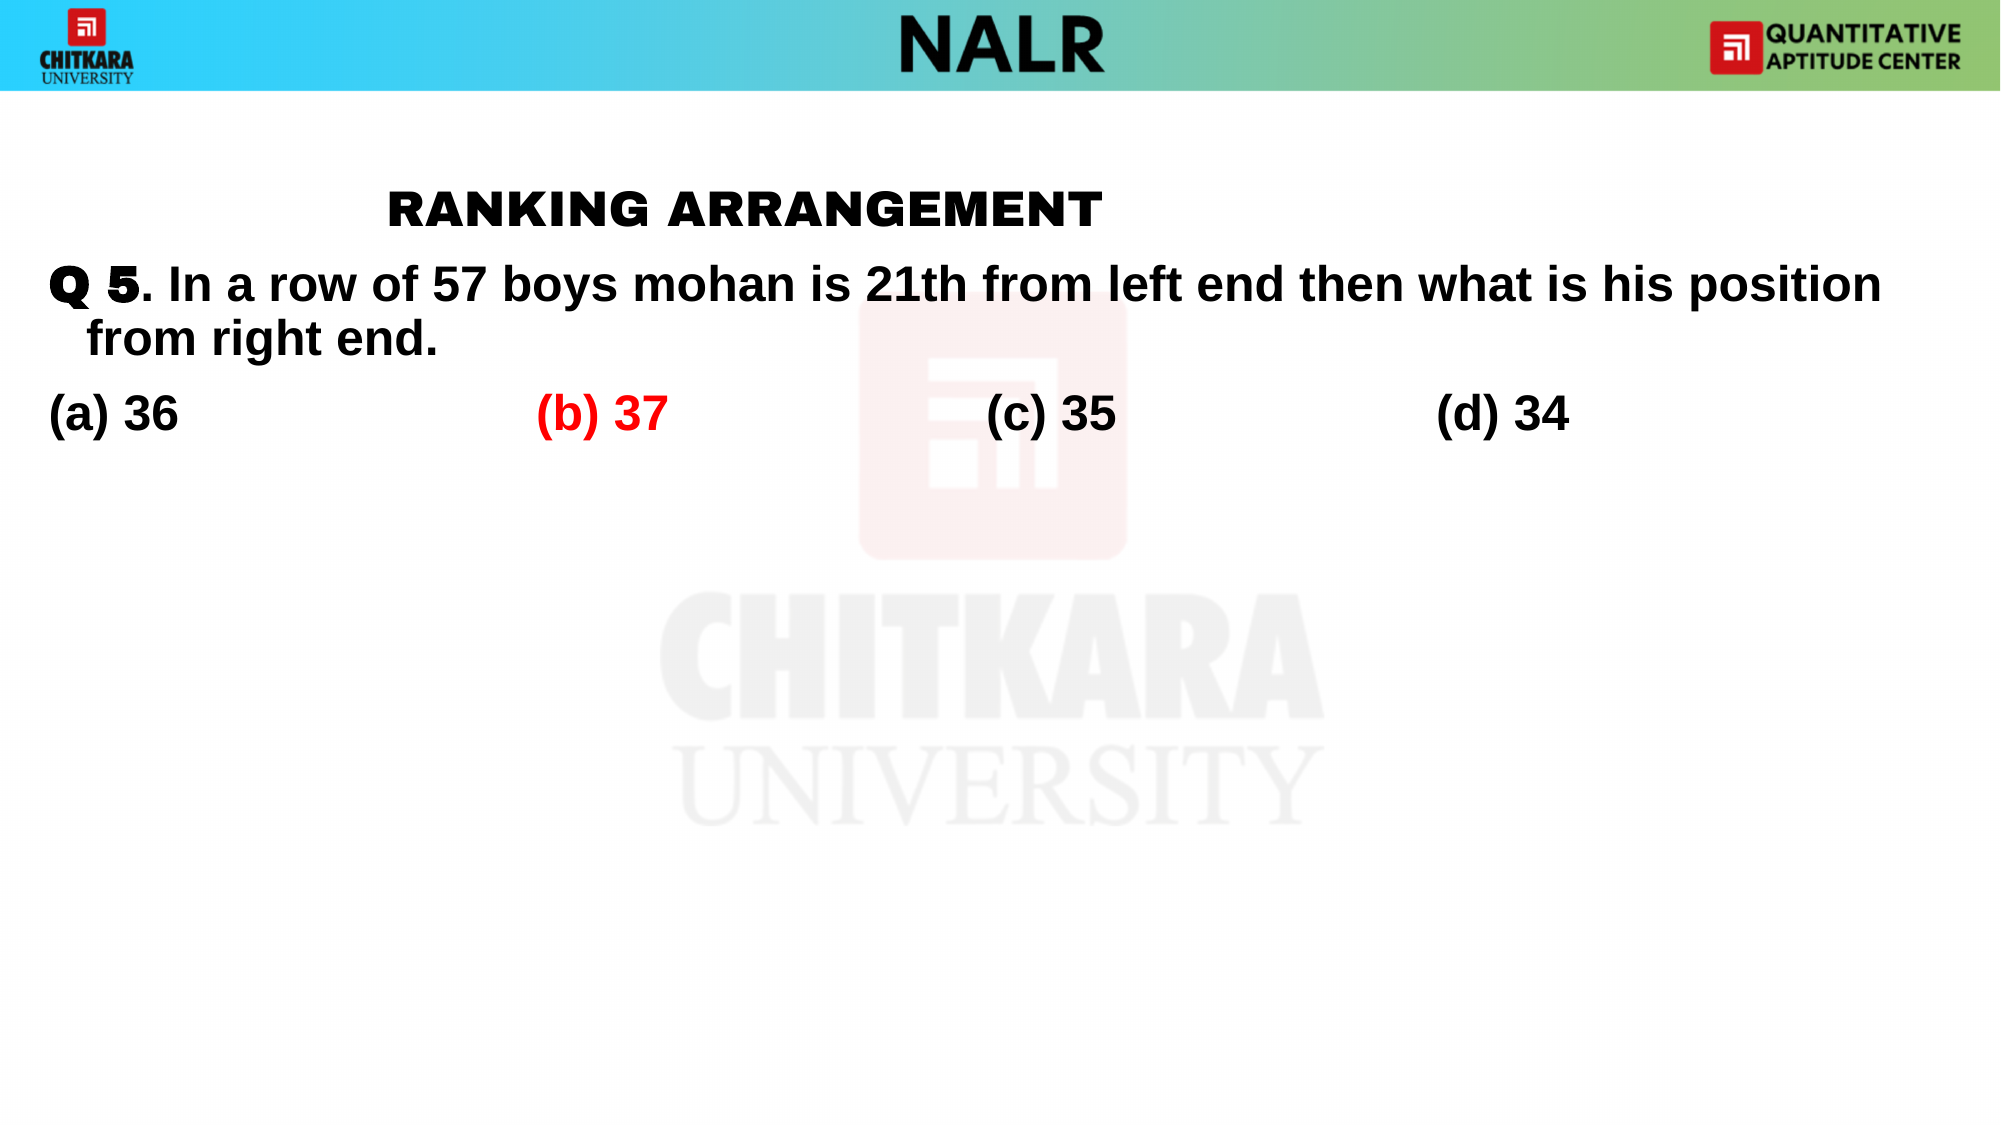

#
			RANKING ARRANGEMENT
Q 5. In a row of 57 boys mohan is 21th from left end then what is his position from right end.
(a) 36 			(b) 37 			(c) 35 			(d) 34